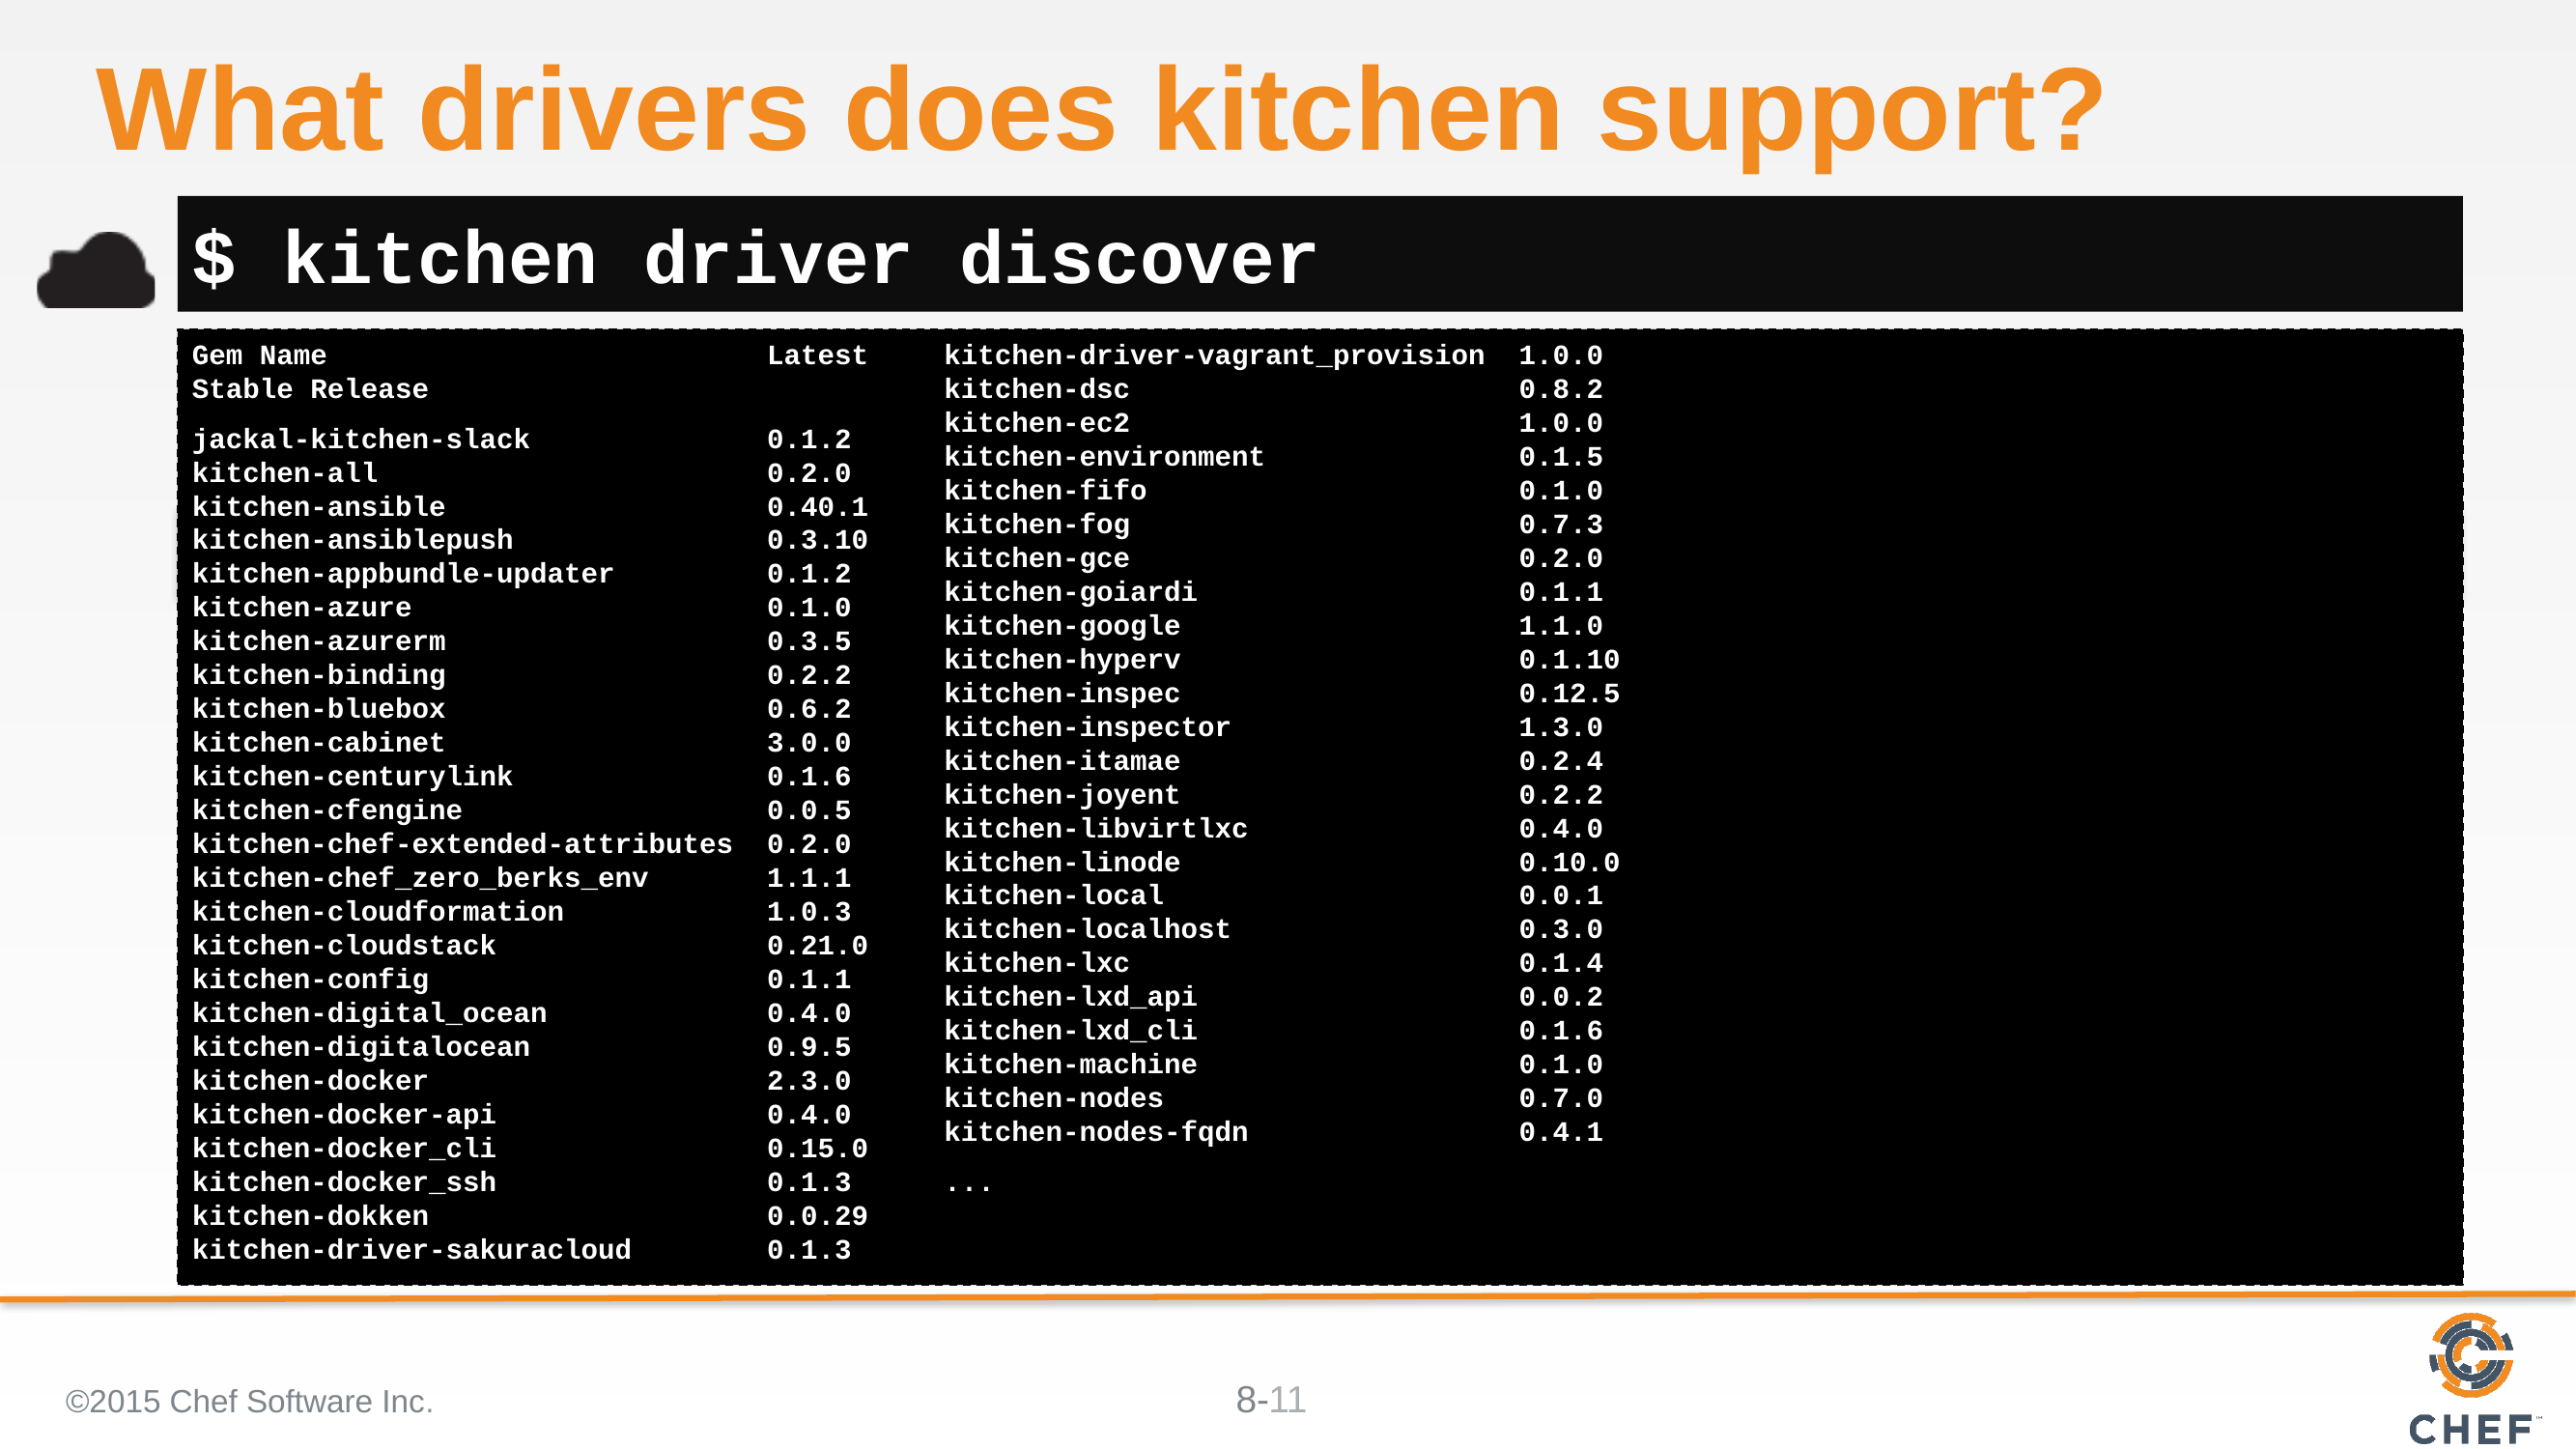

# What drivers does kitchen support?
$ kitchen driver discover
Gem Name                          Latest Stable Release
jackal-kitchen-slack              0.1.2    kitchen-all                       0.2.0    kitchen-ansible                   0.40.1    kitchen-ansiblepush               0.3.10    kitchen-appbundle-updater         0.1.2    kitchen-azure                     0.1.0    kitchen-azurerm                   0.3.5    kitchen-binding                   0.2.2    kitchen-bluebox                   0.6.2    kitchen-cabinet                   3.0.0    kitchen-centurylink               0.1.6    kitchen-cfengine                  0.0.5    kitchen-chef-extended-attributes  0.2.0    kitchen-chef_zero_berks_env       1.1.1    kitchen-cloudformation            1.0.3    kitchen-cloudstack                0.21.0    kitchen-config                    0.1.1    kitchen-digital_ocean             0.4.0    kitchen-digitalocean              0.9.5    kitchen-docker                    2.3.0    kitchen-docker-api                0.4.0    kitchen-docker_cli                0.15.0    kitchen-docker_ssh                0.1.3    kitchen-dokken                    0.0.29    kitchen-driver-sakuracloud        0.1.3    kitchen-driver-vagrant_provision  1.0.0    kitchen-dsc                       0.8.2    kitchen-ec2                       1.0.0    kitchen-environment               0.1.5    kitchen-fifo                      0.1.0    kitchen-fog                       0.7.3    kitchen-gce                       0.2.0    kitchen-goiardi                   0.1.1    kitchen-google                    1.1.0    kitchen-hyperv                    0.1.10    kitchen-inspec                    0.12.5    kitchen-inspector                 1.3.0    kitchen-itamae                    0.2.4    kitchen-joyent                    0.2.2    kitchen-libvirtlxc                0.4.0    kitchen-linode                    0.10.0    kitchen-local                     0.0.1    kitchen-localhost                 0.3.0    kitchen-lxc                       0.1.4    kitchen-lxd_api                   0.0.2    kitchen-lxd_cli                   0.1.6    kitchen-machine                   0.1.0    kitchen-nodes                     0.7.0    kitchen-nodes-fqdn                0.4.1
...
©2015 Chef Software Inc.
11